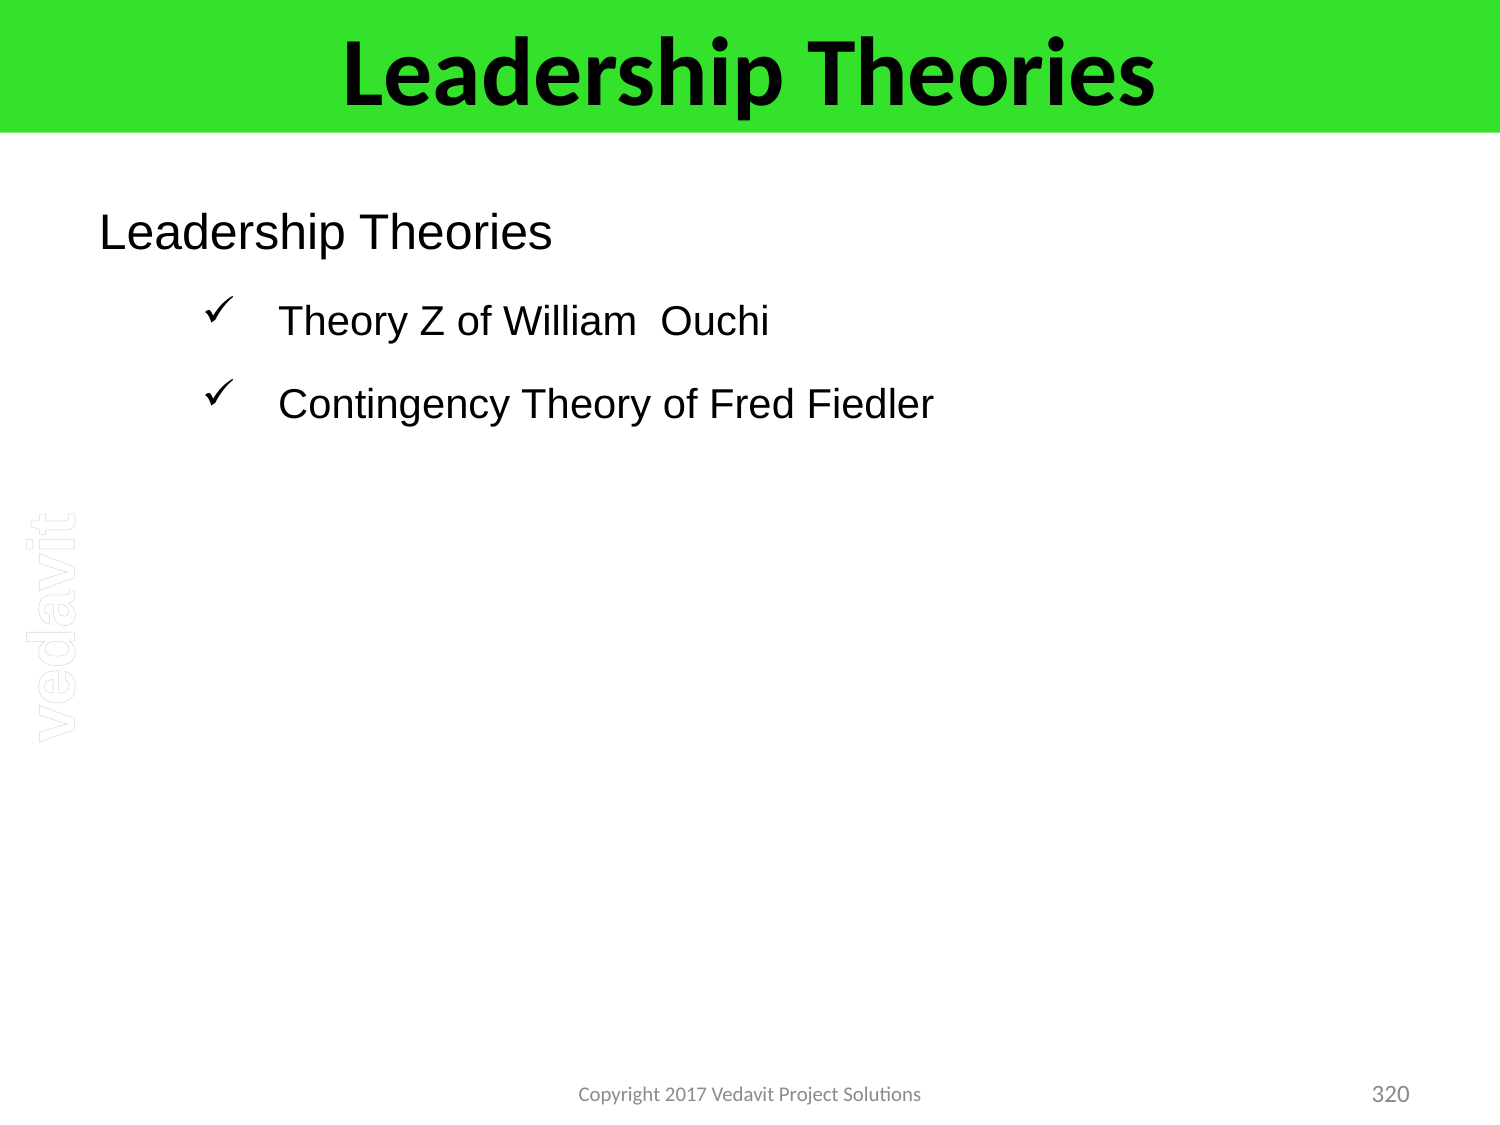

# Leadership Theories
Leadership Theories
Theory Z of William  Ouchi
Contingency Theory of Fred Fiedler

Copyright 2017 Vedavit Project Solutions
320